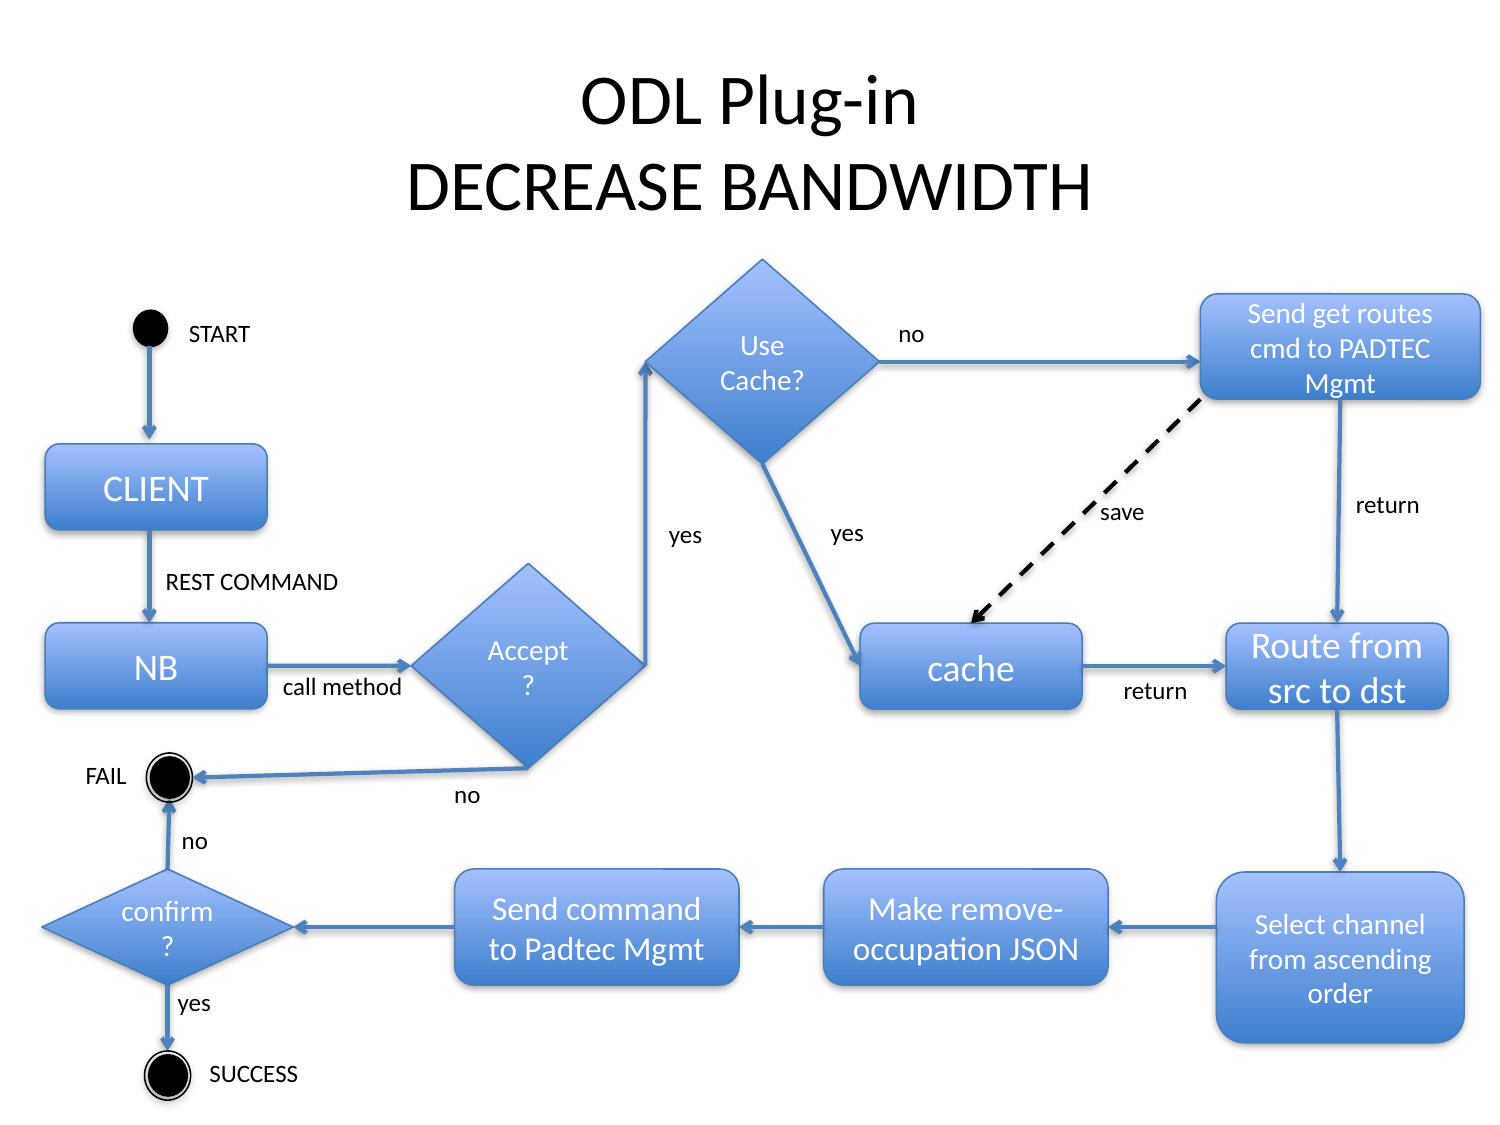

# ODL Plug-in DECREASE BANDWIDTH
Use Cache?
Send get routes cmd to PADTEC Mgmt

START
no
CLIENT
return
save
yes
yes
REST COMMAND
Accept?
NB
cache
Route from src to dst
call method
return
FAIL

no
no
confirm?
Send command
to Padtec Mgmt
Make remove-occupation JSON
Select channel from ascending order
yes
SUCCESS